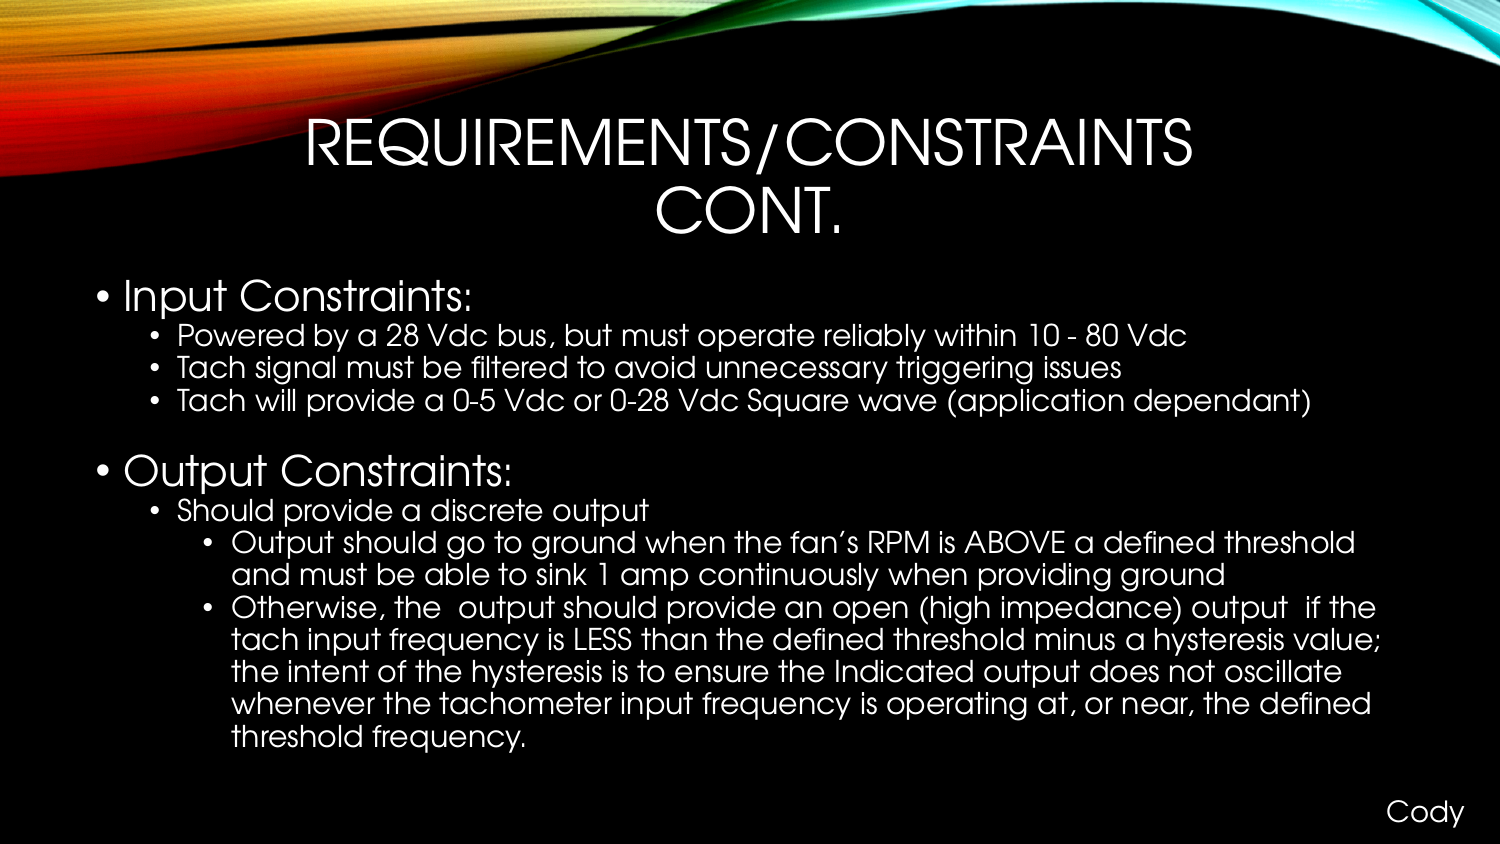

# REQUIREMENTS/CONSTRAINTS CONT.
Input Constraints:
Powered by a 28 Vdc bus, but must operate reliably within 10 - 80 Vdc
Tach signal must be filtered to avoid unnecessary triggering issues
Tach will provide a 0-5 Vdc or 0-28 Vdc Square wave (application dependant)

Output Constraints:
Should provide a discrete output
Output should go to ground when the fan’s RPM is ABOVE a defined threshold and must be able to sink 1 amp continuously when providing ground
Otherwise, the  output should provide an open (high impedance) output  if the tach input frequency is LESS than the defined threshold minus a hysteresis value; the intent of the hysteresis is to ensure the Indicated output does not oscillate whenever the tachometer input frequency is operating at, or near, the defined threshold frequency.

Cody